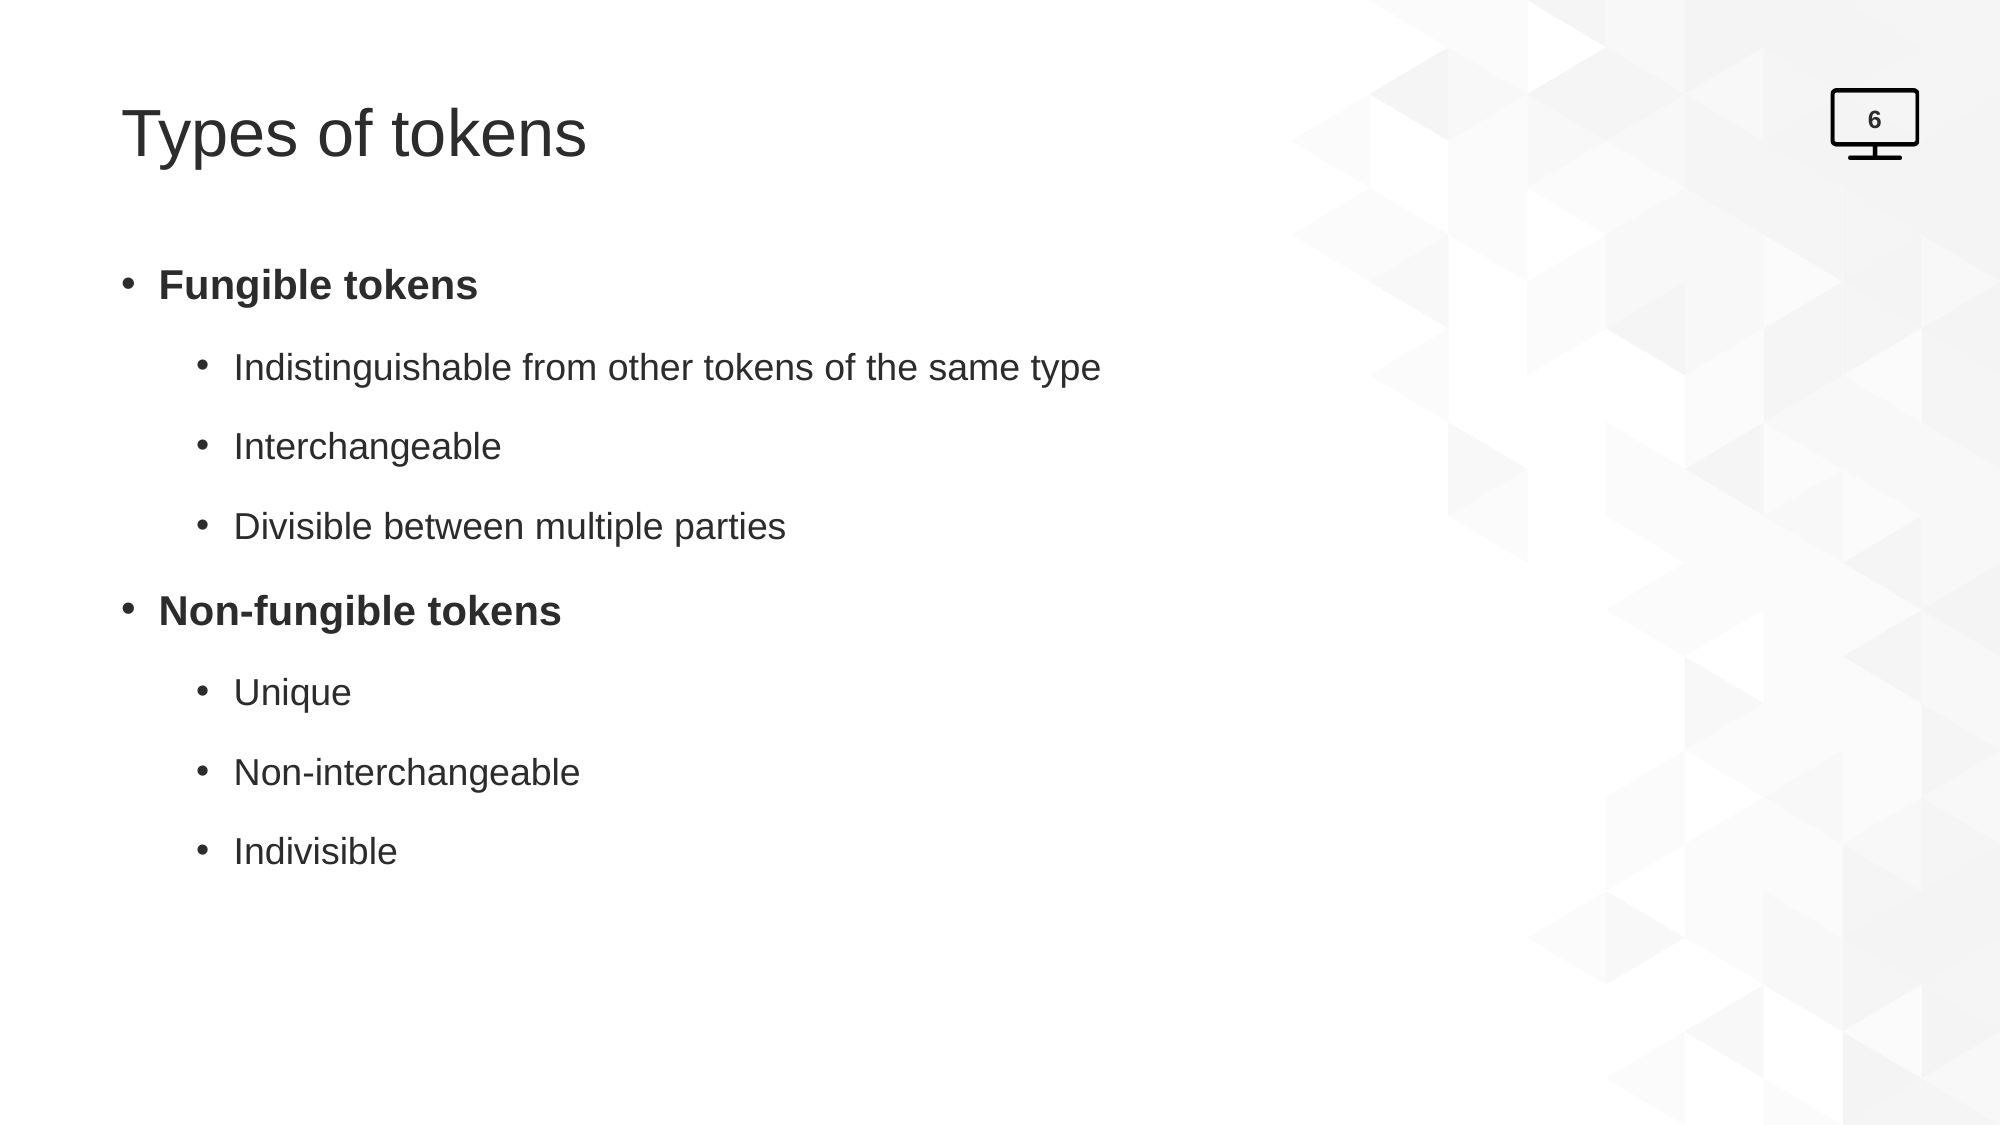

# Types of tokens
6
Fungible tokens
Indistinguishable from other tokens of the same type
Interchangeable
Divisible between multiple parties
Non-fungible tokens
Unique
Non-interchangeable
Indivisible